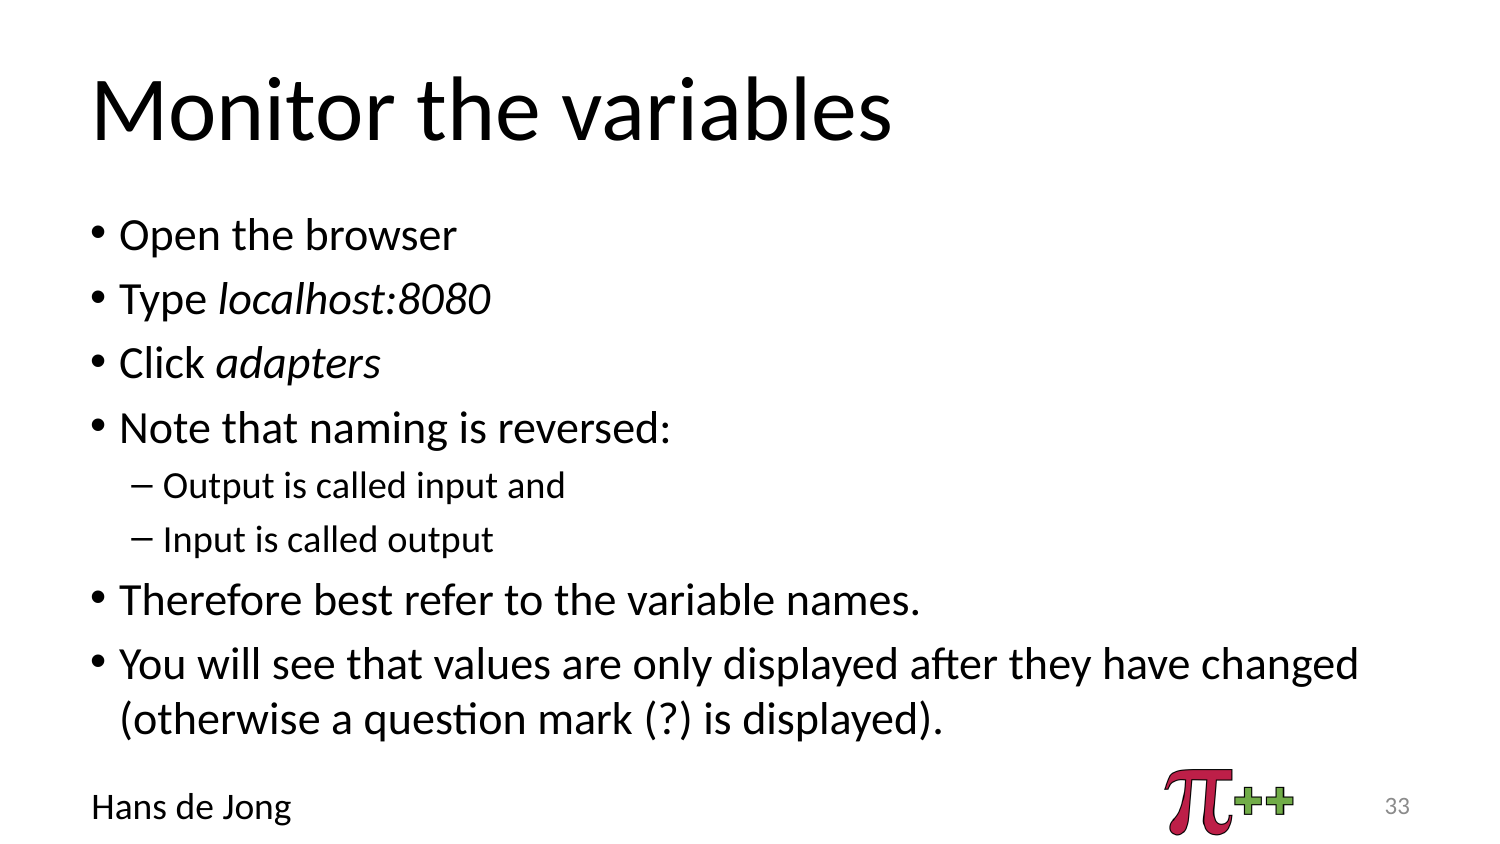

# Monitor the variables
Open the browser
Type localhost:8080
Click adapters
Note that naming is reversed:
Output is called input and
Input is called output
Therefore best refer to the variable names.
You will see that values are only displayed after they have changed (otherwise a question mark (?) is displayed).
33